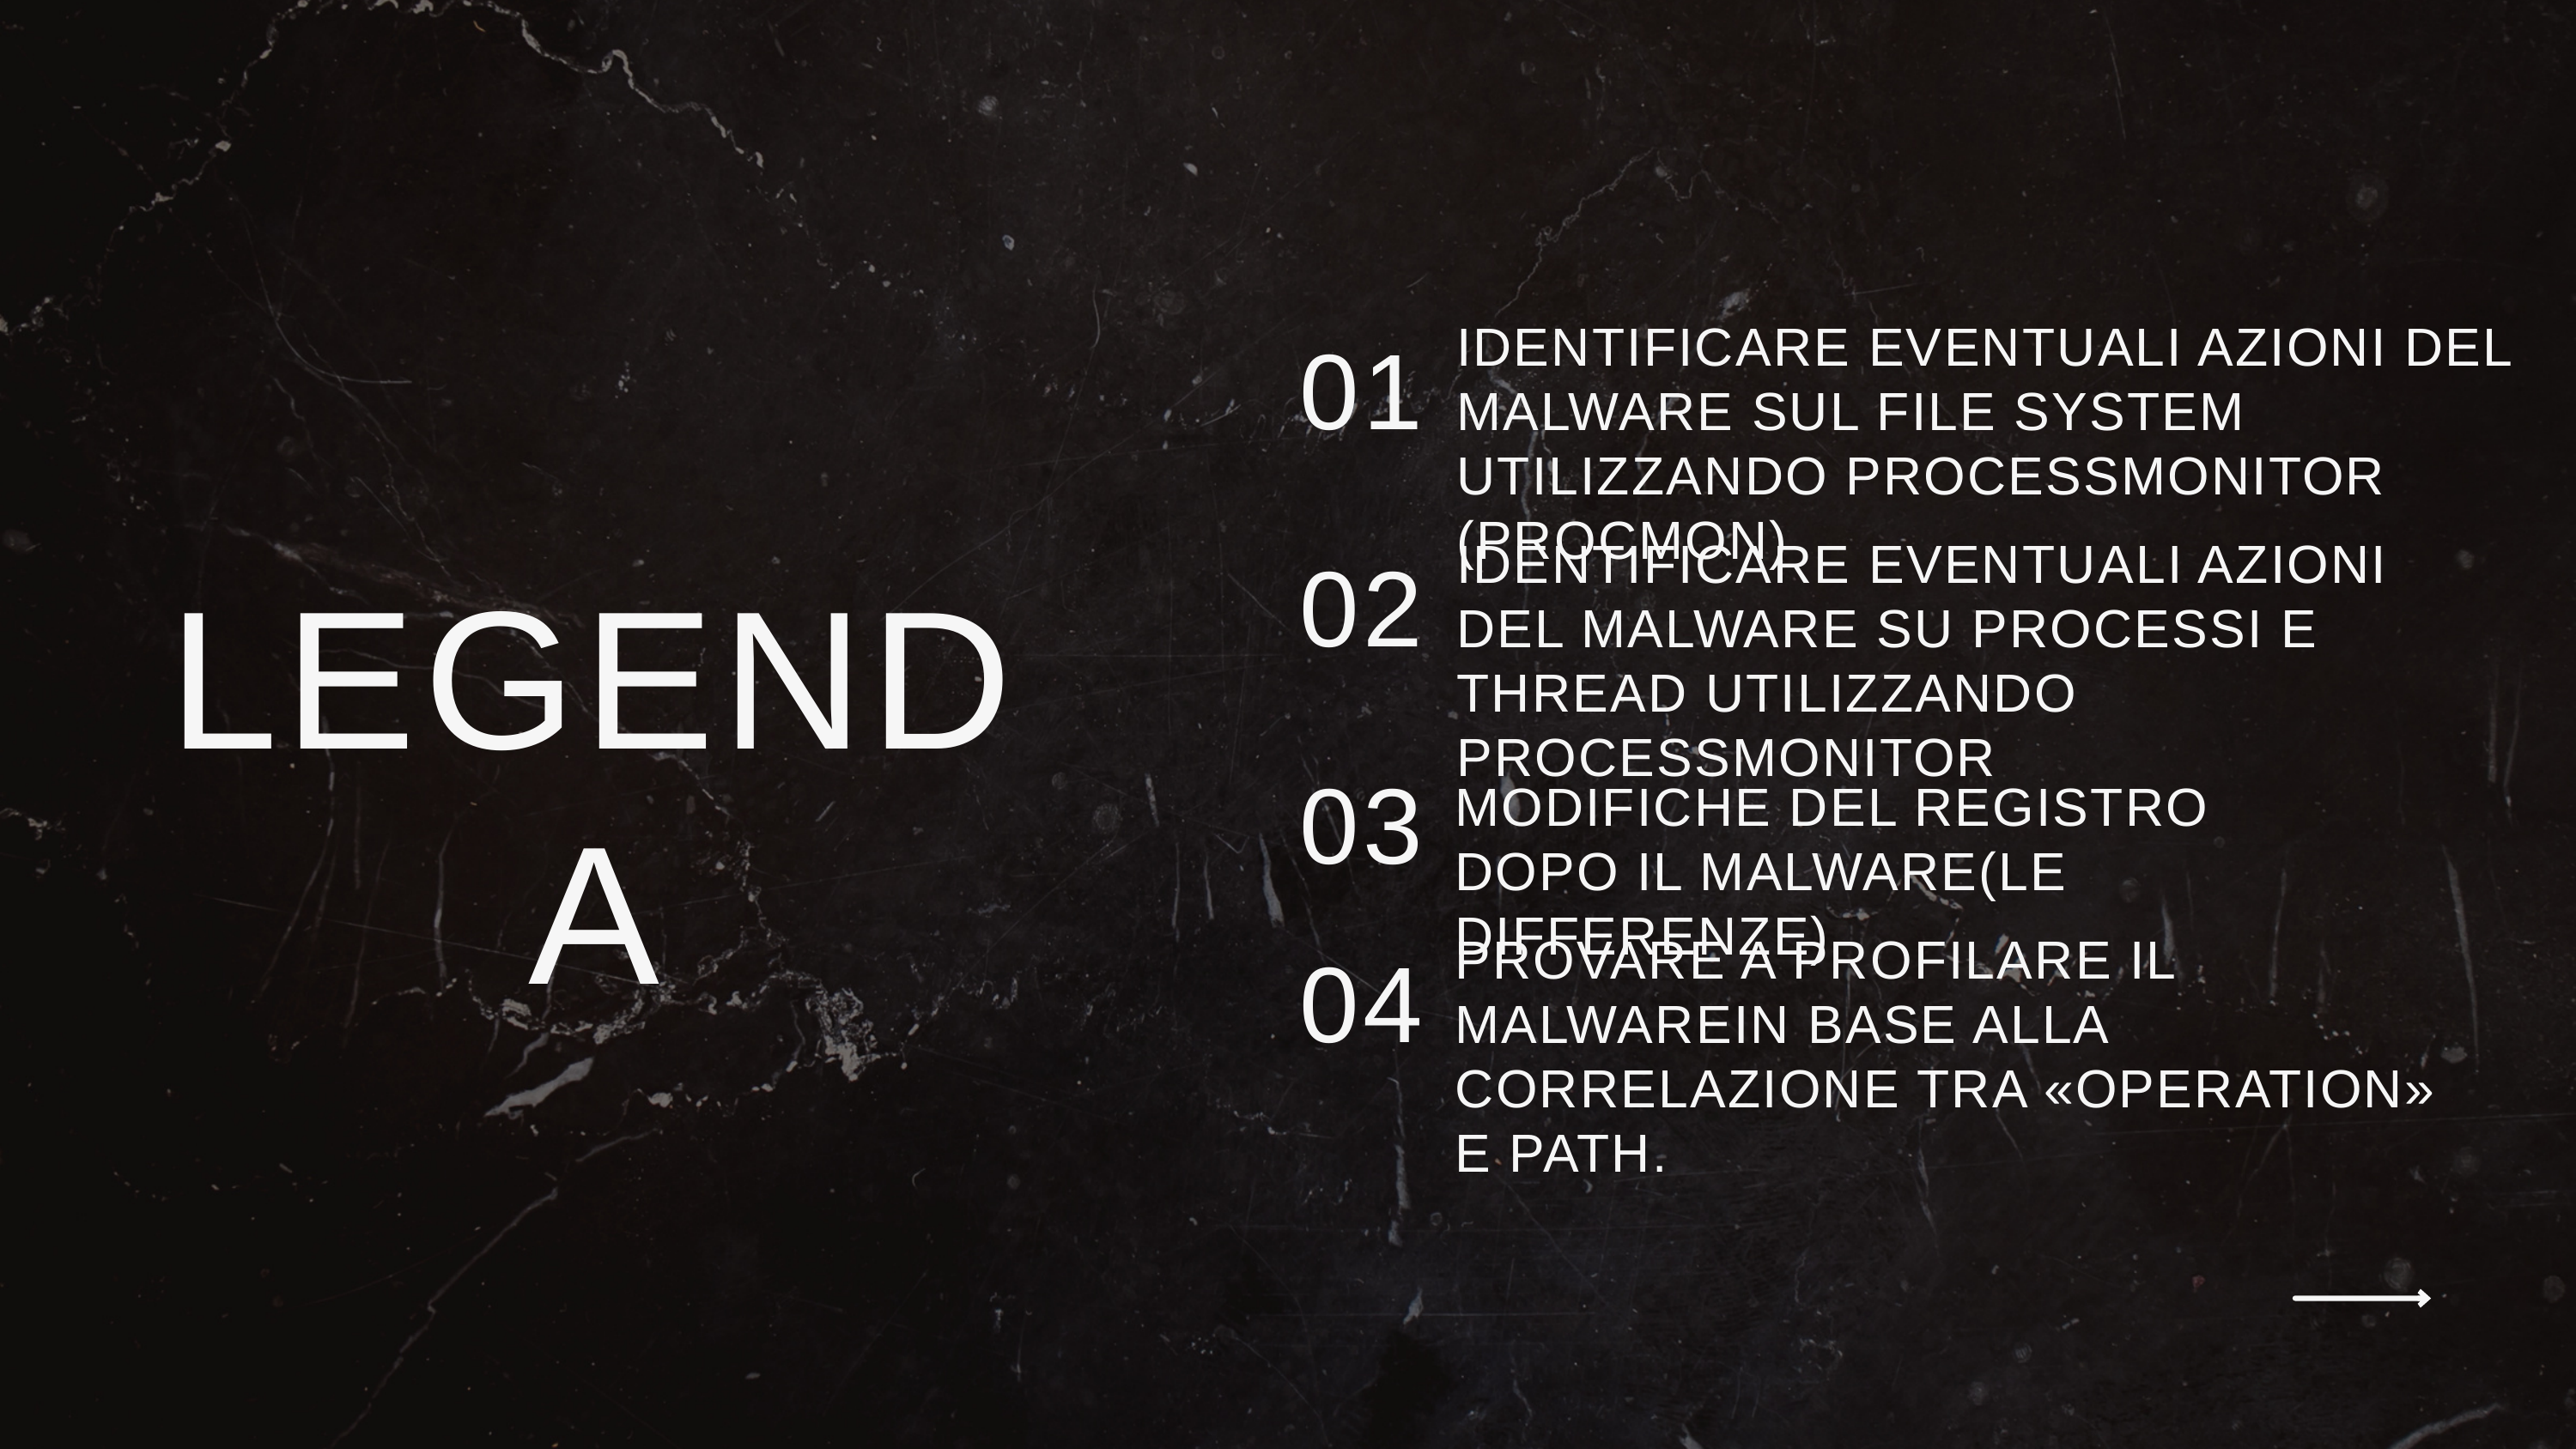

IDENTIFICARE EVENTUALI AZIONI DEL MALWARE SUL FILE SYSTEM UTILIZZANDO PROCESSMONITOR (PROCMON)
01
IDENTIFICARE EVENTUALI AZIONI DEL MALWARE SU PROCESSI E THREAD UTILIZZANDO PROCESSMONITOR
02
LEGENDA
03
MODIFICHE DEL REGISTRO DOPO IL MALWARE(LE DIFFERENZE)
PROVARE A PROFILARE IL MALWAREIN BASE ALLA CORRELAZIONE TRA «OPERATION» E PATH.
04